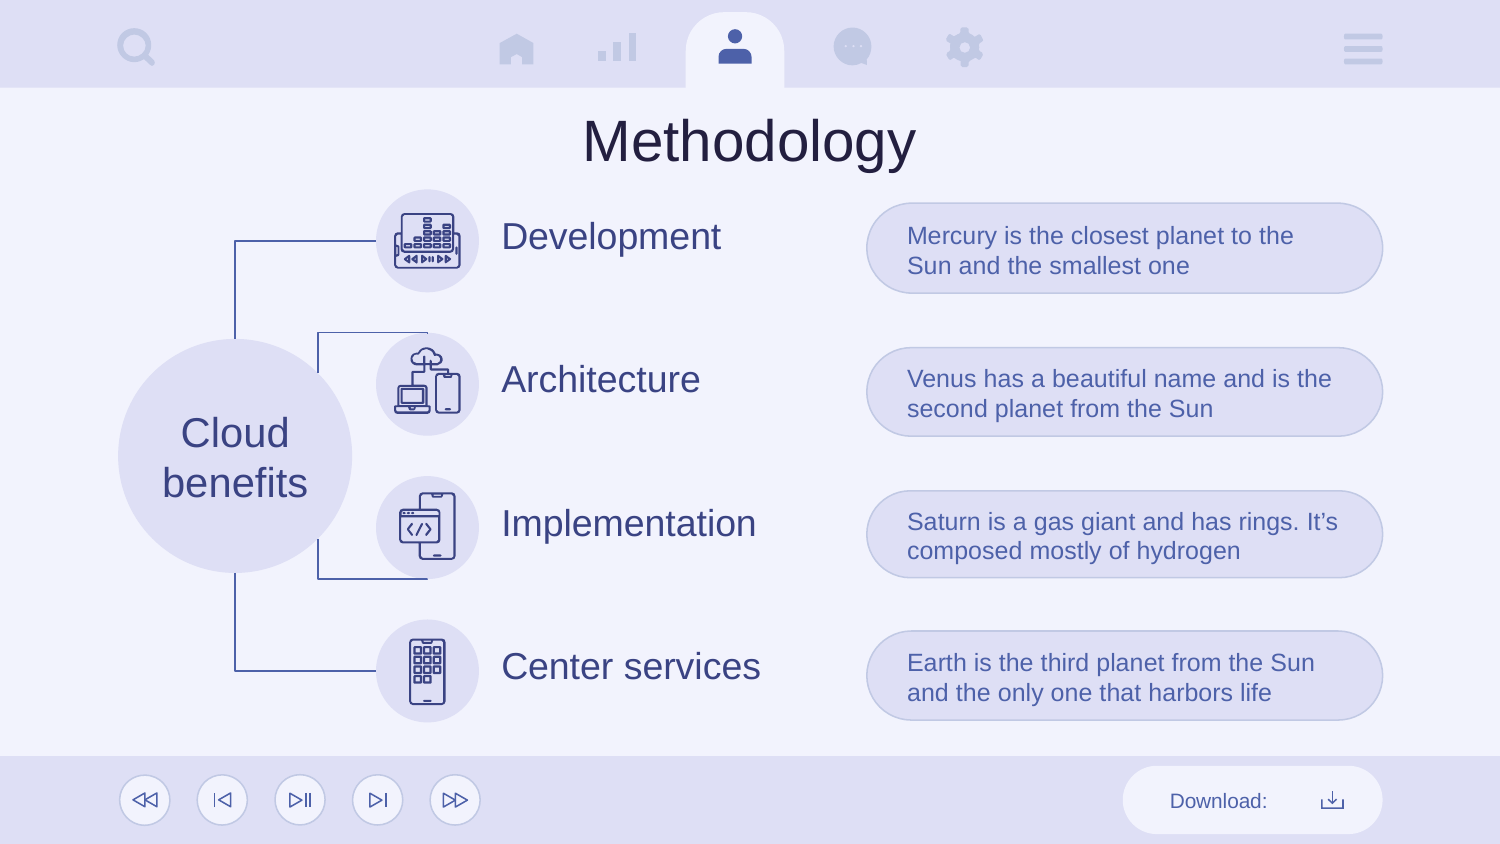

# Methodology

Development

Mercury is the closest planet to the Sun and the smallest one

Architecture

Venus has a beautiful name and is the second planet from the Sun

Cloud benefits

Implementation
Saturn is a gas giant and has rings. It’s composed mostly of hydrogen

Center services

Earth is the third planet from the Sun and the only one that harbors life